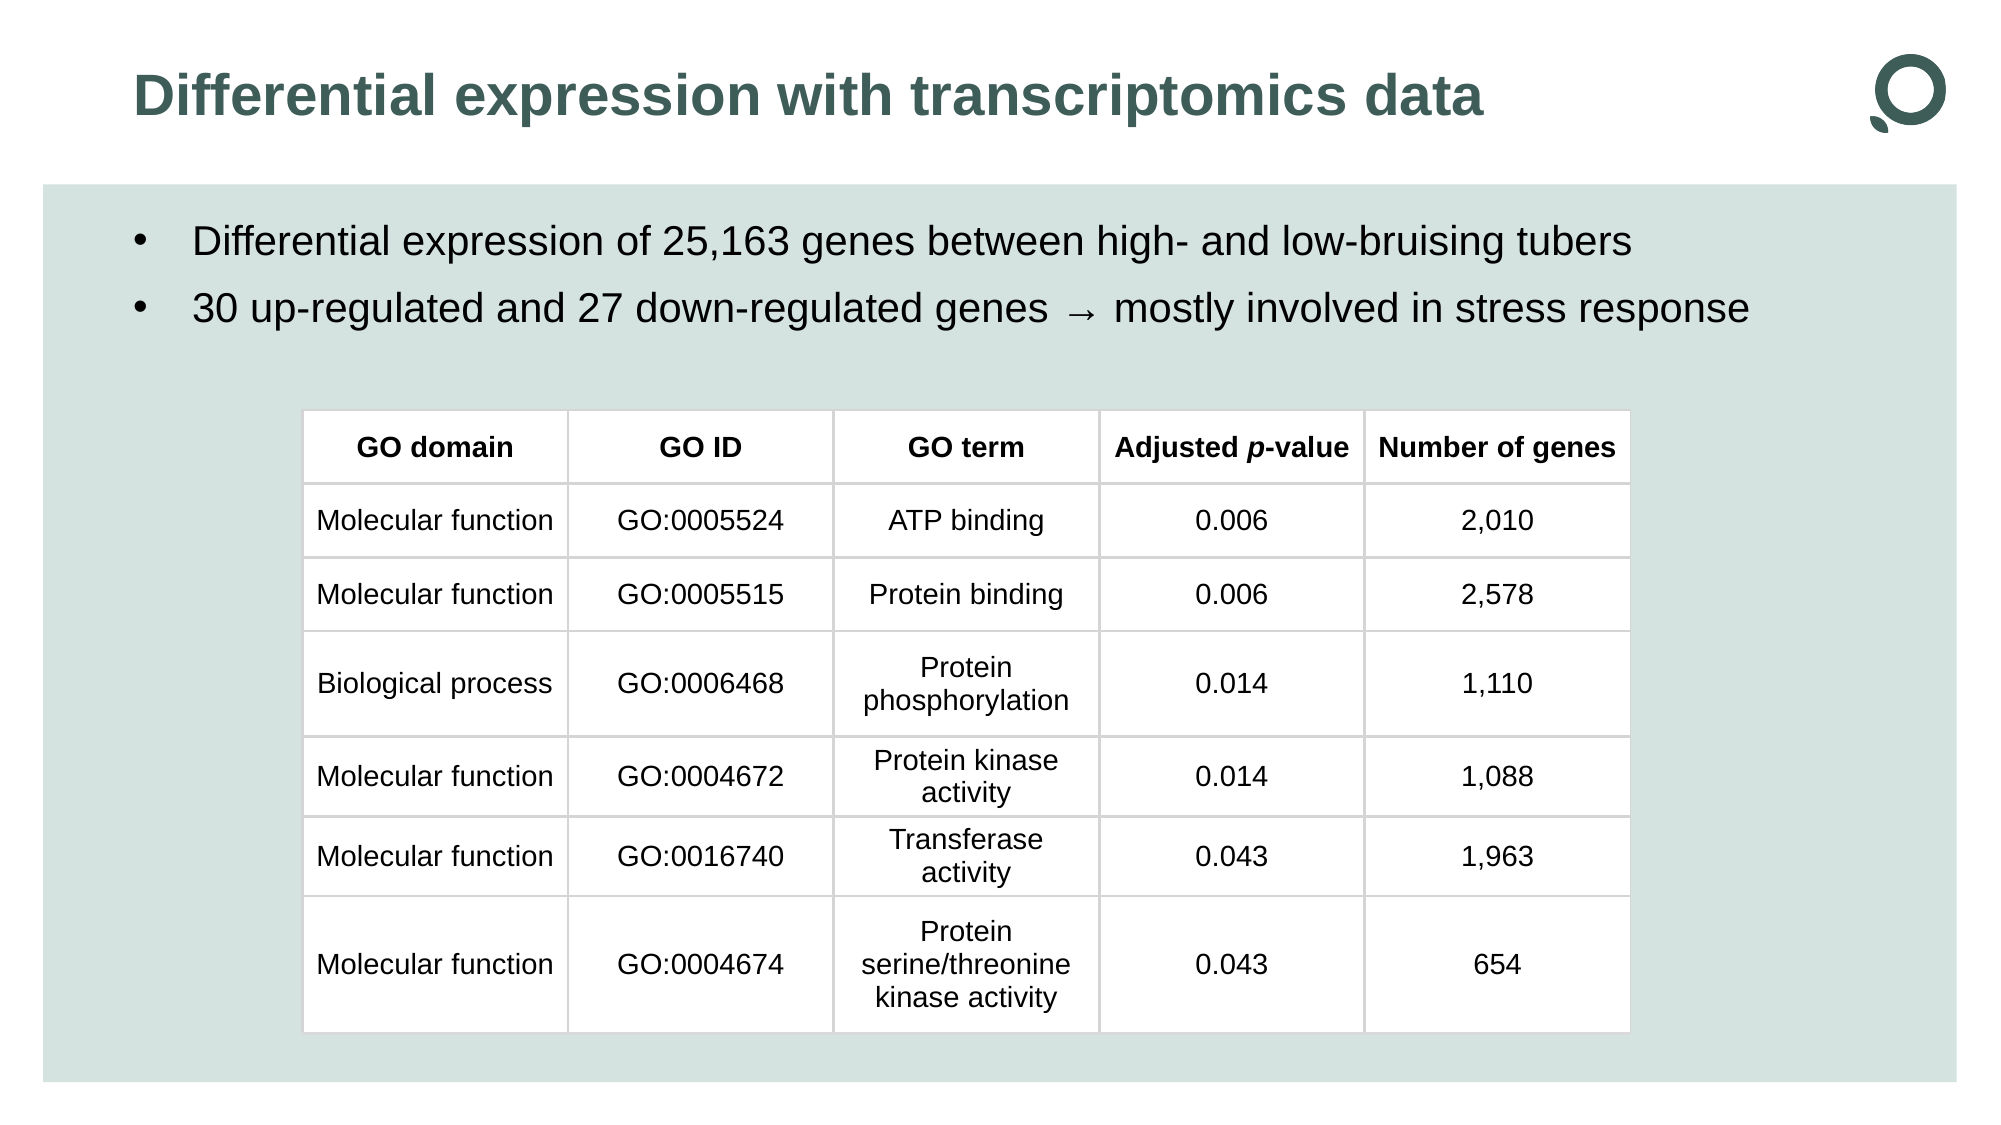

# Differential expression with transcriptomics data
Differential expression of 25,163 genes between high- and low-bruising tubers
30 up-regulated and 27 down-regulated genes → mostly involved in stress response
| GO domain | GO ID | GO term | Adjusted p-value | Number of genes |
| --- | --- | --- | --- | --- |
| Molecular function | GO:0005524 | ATP binding | 0.006 | 2,010 |
| Molecular function | GO:0005515 | Protein binding | 0.006 | 2,578 |
| Biological process | GO:0006468 | Protein phosphorylation | 0.014 | 1,110 |
| Molecular function | GO:0004672 | Protein kinase activity | 0.014 | 1,088 |
| Molecular function | GO:0016740 | Transferase activity | 0.043 | 1,963 |
| Molecular function | GO:0004674 | Protein serine/threonine kinase activity | 0.043 | 654 |